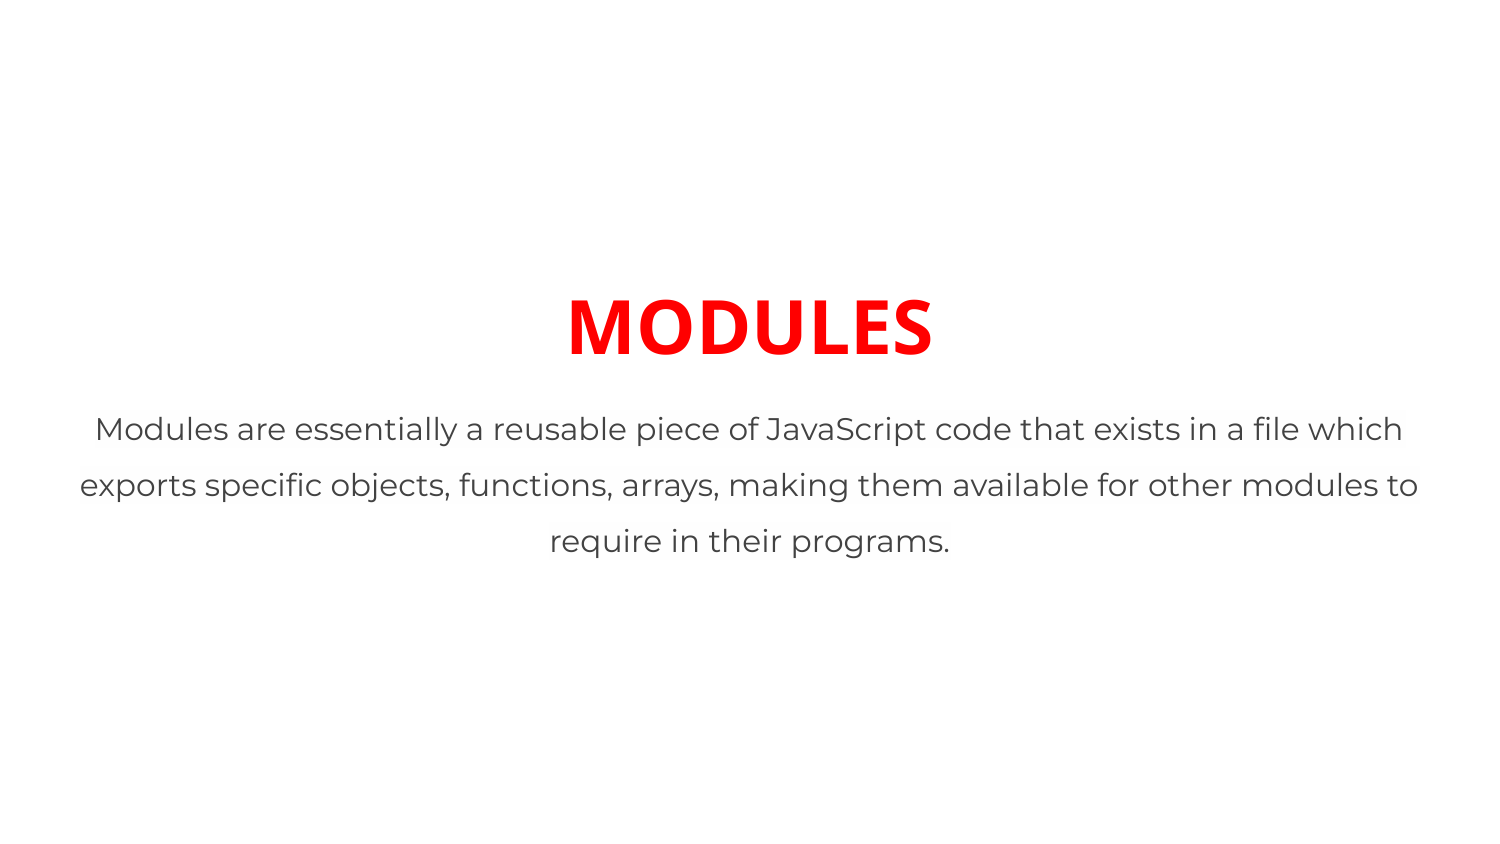

# MODULES
Modules are essentially a reusable piece of JavaScript code that exists in a file which exports specific objects, functions, arrays, making them available for other modules to require in their programs.